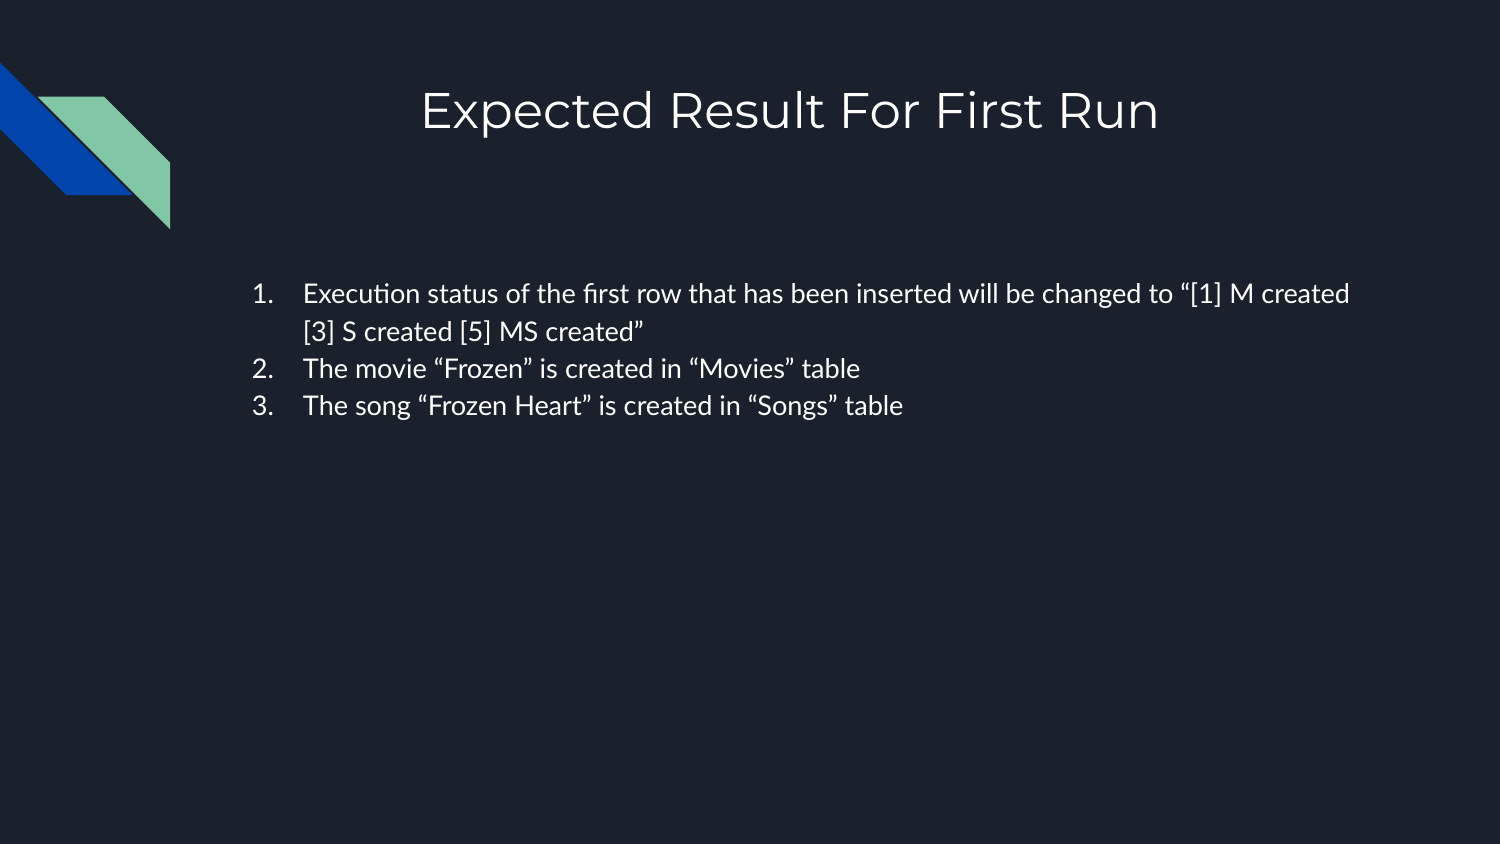

# Expected Result For First Run
Execution status of the first row that has been inserted will be changed to “[1] M created [3] S created [5] MS created”
The movie “Frozen” is created in “Movies” table
The song “Frozen Heart” is created in “Songs” table